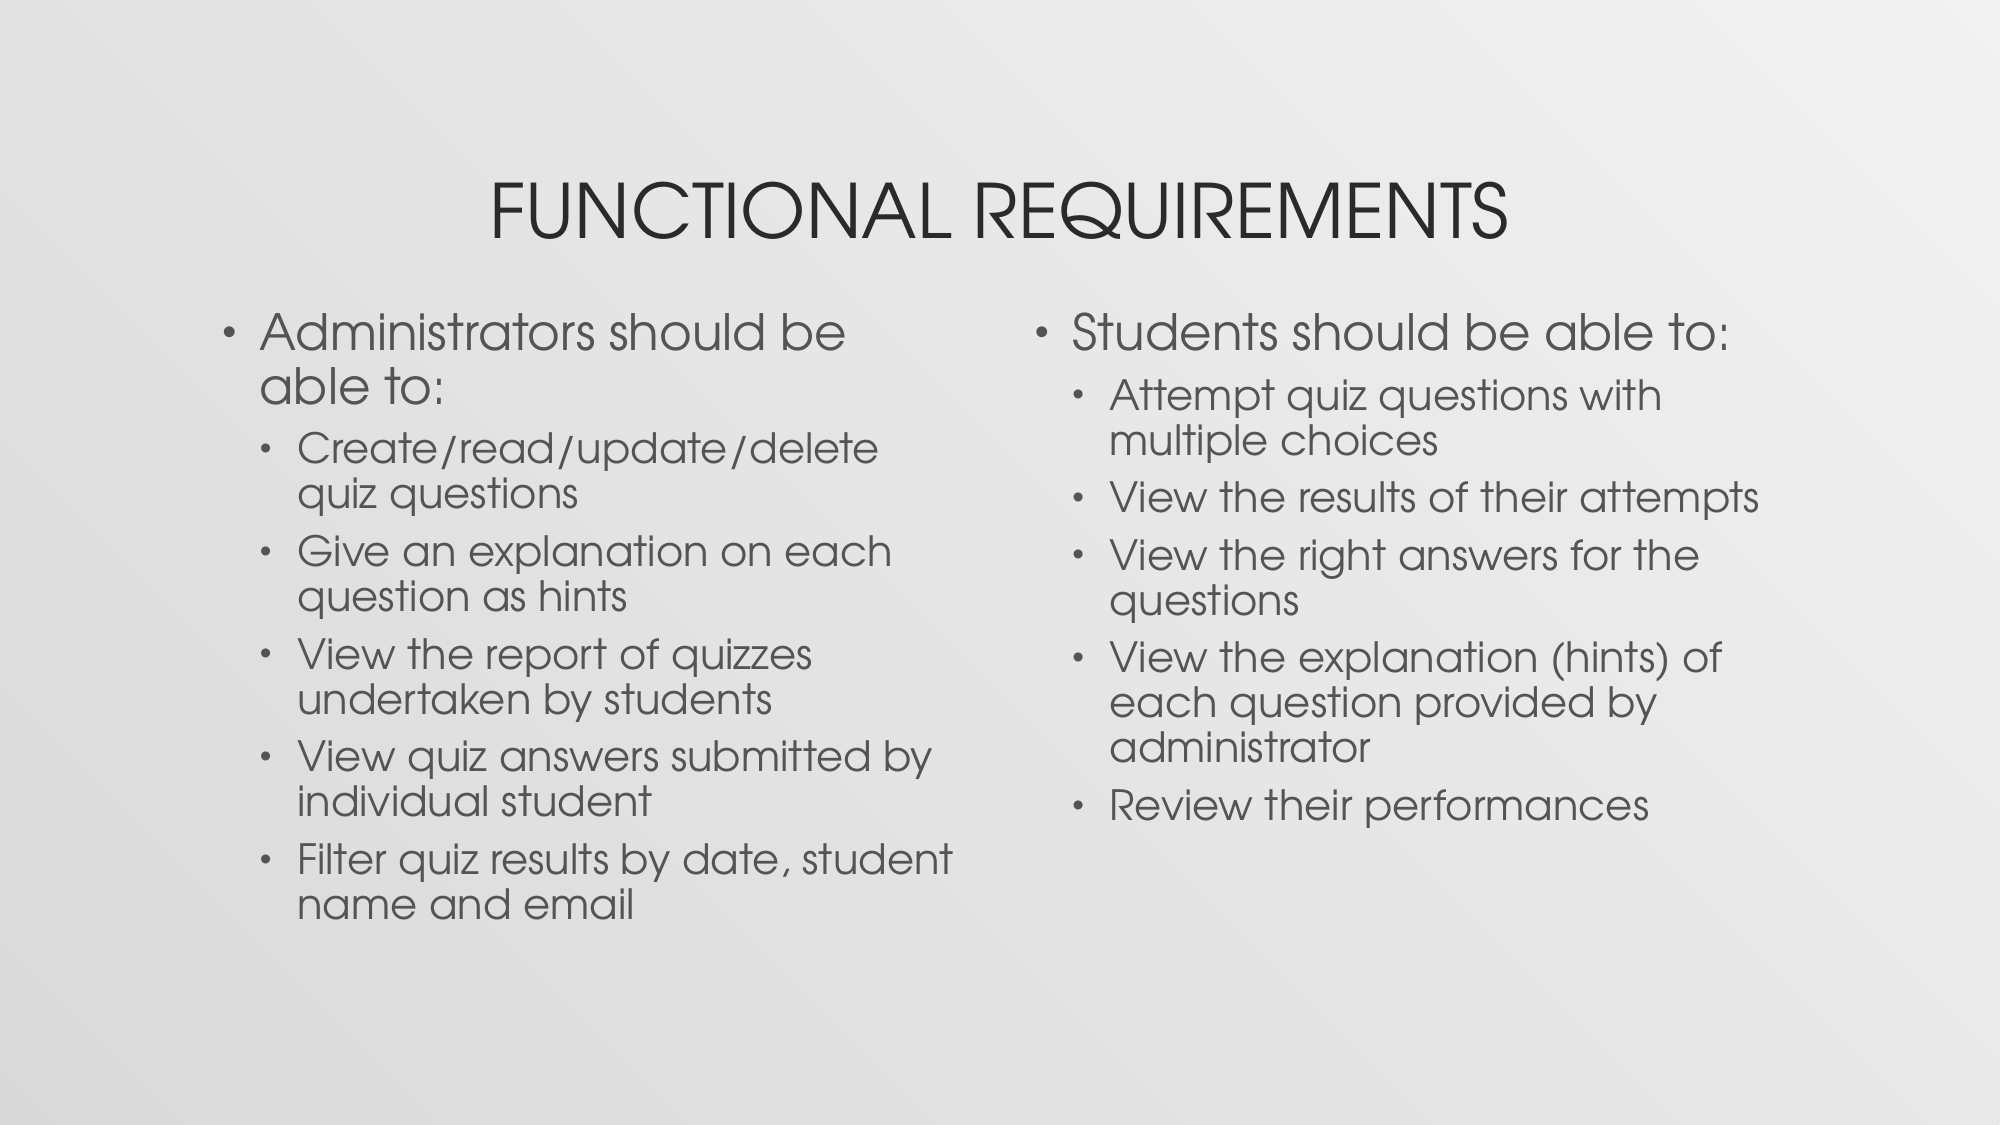

# Functional Requirements
Administrators should be able to:
Create/read/update/delete quiz questions
Give an explanation on each question as hints
View the report of quizzes undertaken by students
View quiz answers submitted by individual student
Filter quiz results by date, student name and email
Students should be able to:
Attempt quiz questions with multiple choices
View the results of their attempts
View the right answers for the questions
View the explanation (hints) of each question provided by administrator
Review their performances